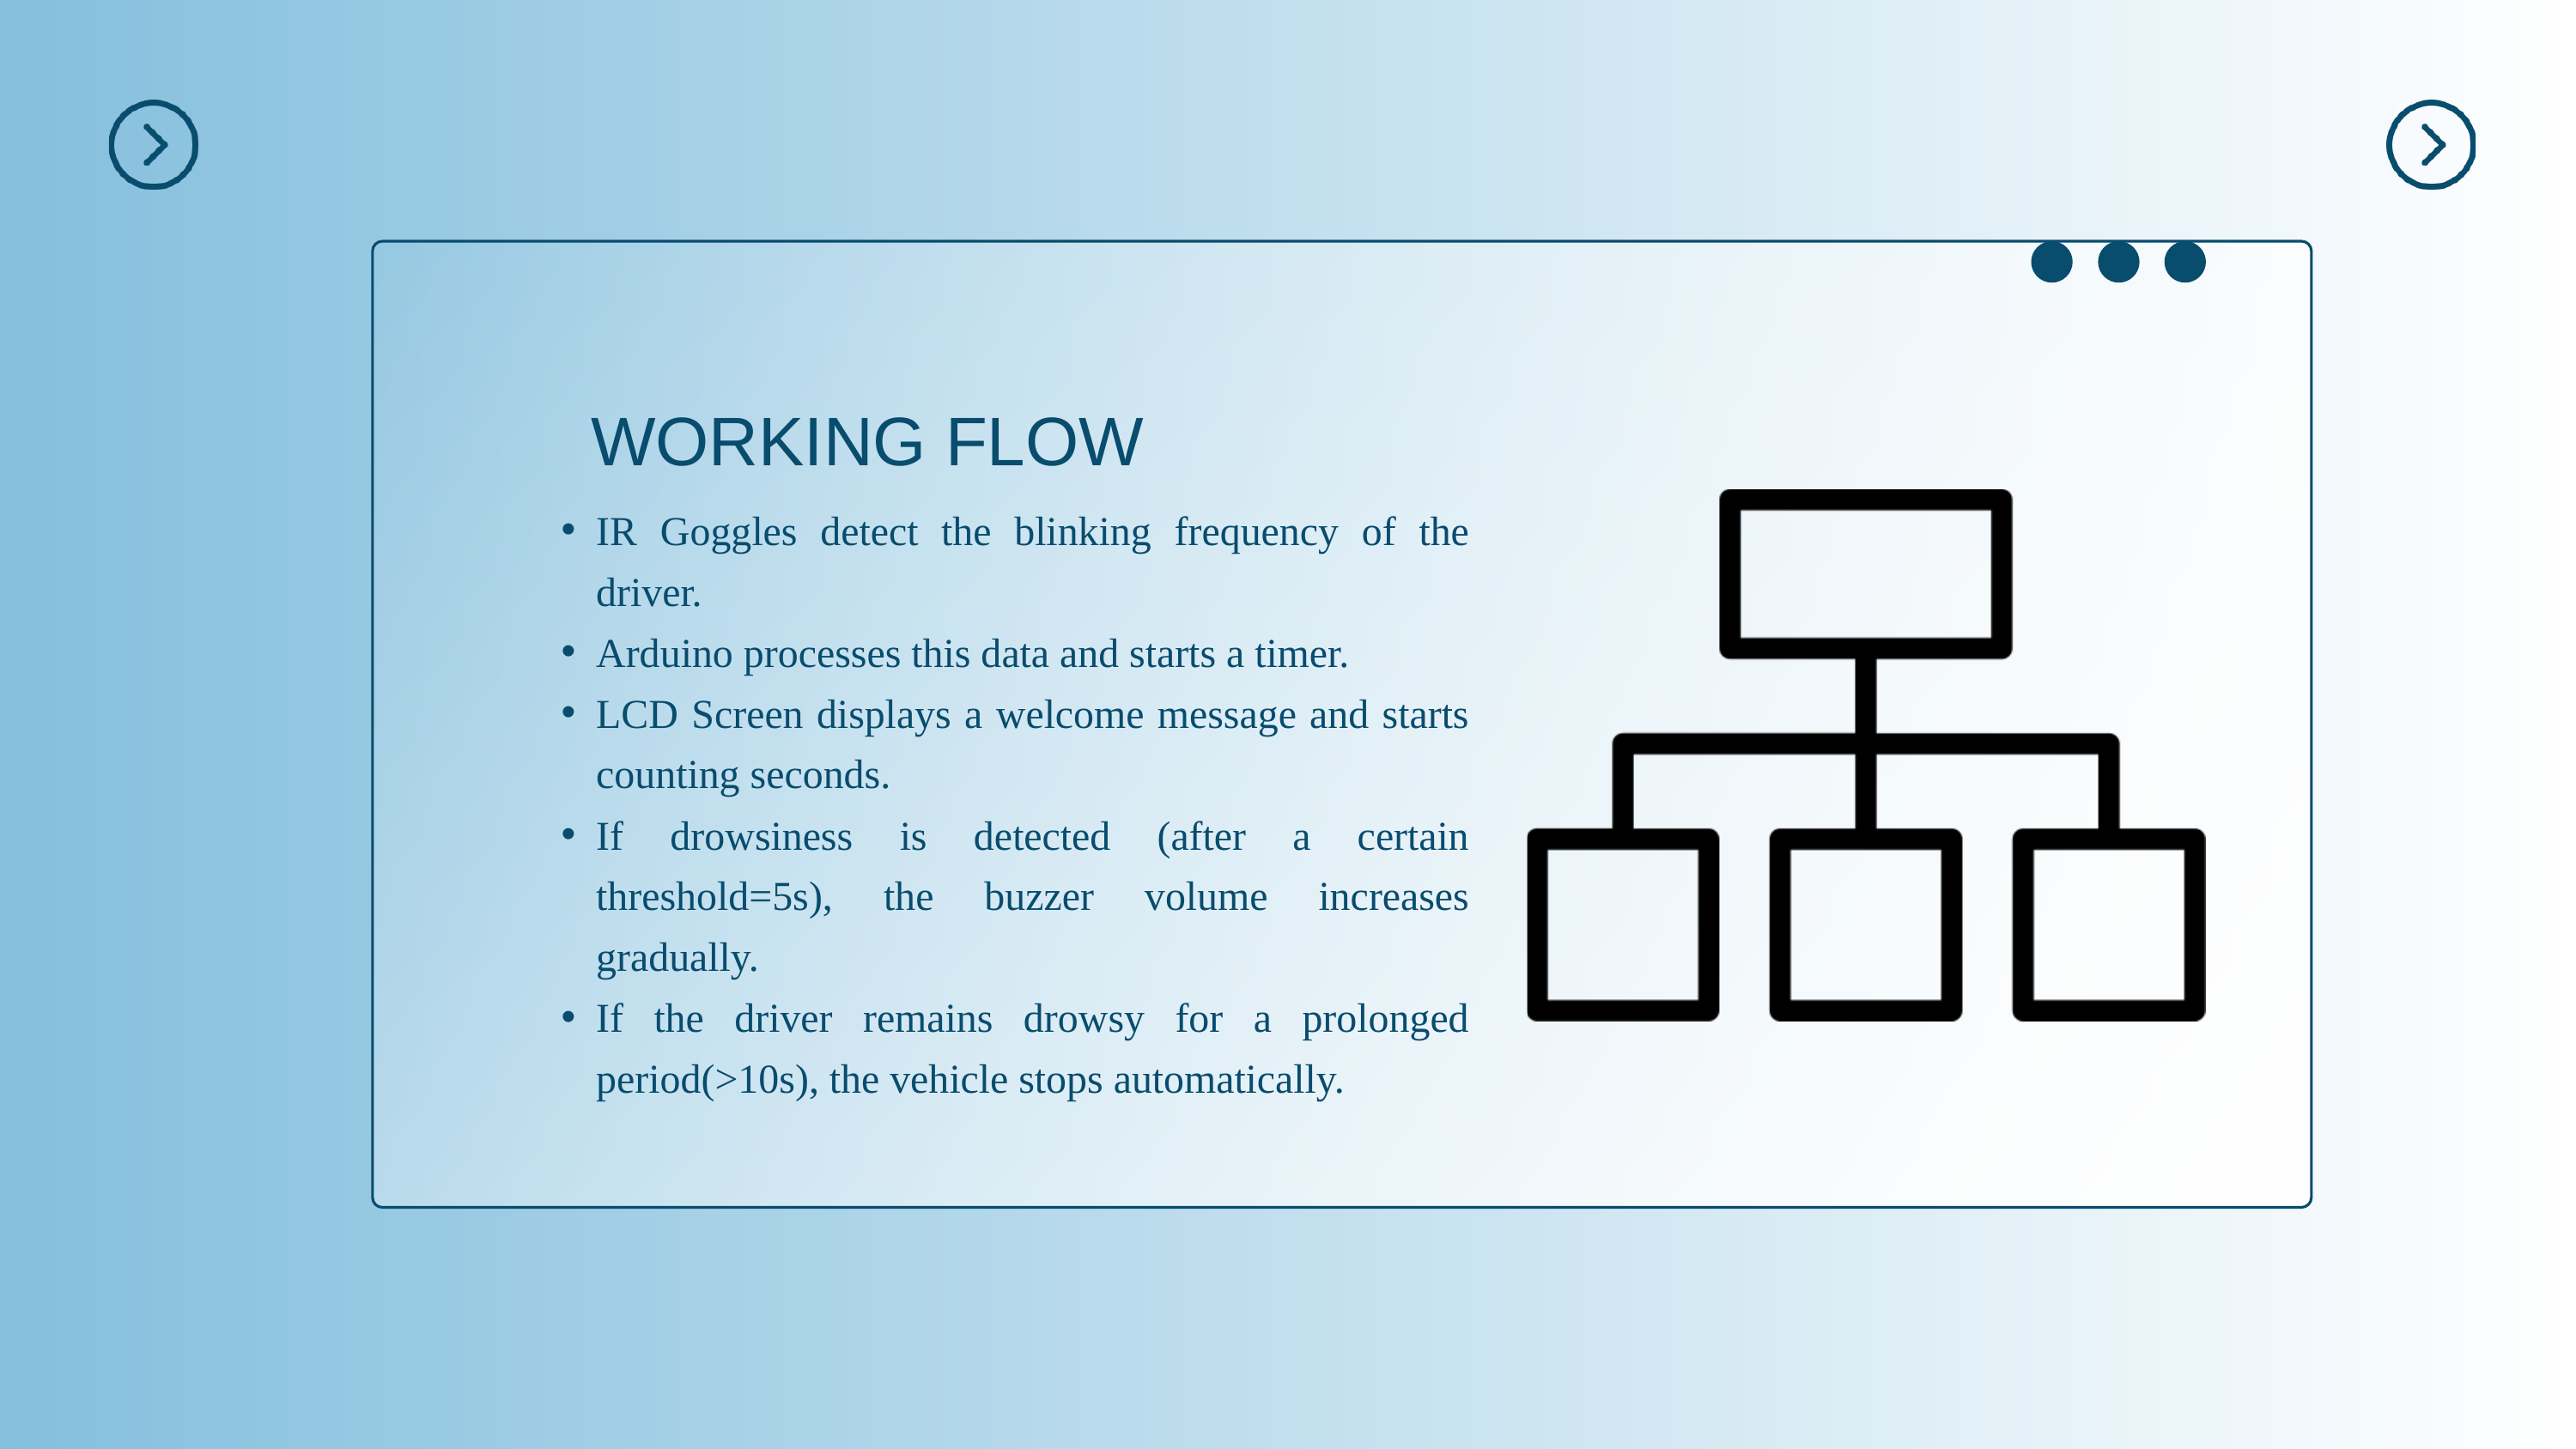

WORKING FLOW

IR Goggles detect the blinking frequency of the driver.
Arduino processes this data and starts a timer.
LCD Screen displays a welcome message and starts counting seconds.
If drowsiness is detected (after a certain threshold=5s), the buzzer volume increases gradually.
If the driver remains drowsy for a prolonged period(>10s), the vehicle stops automatically.